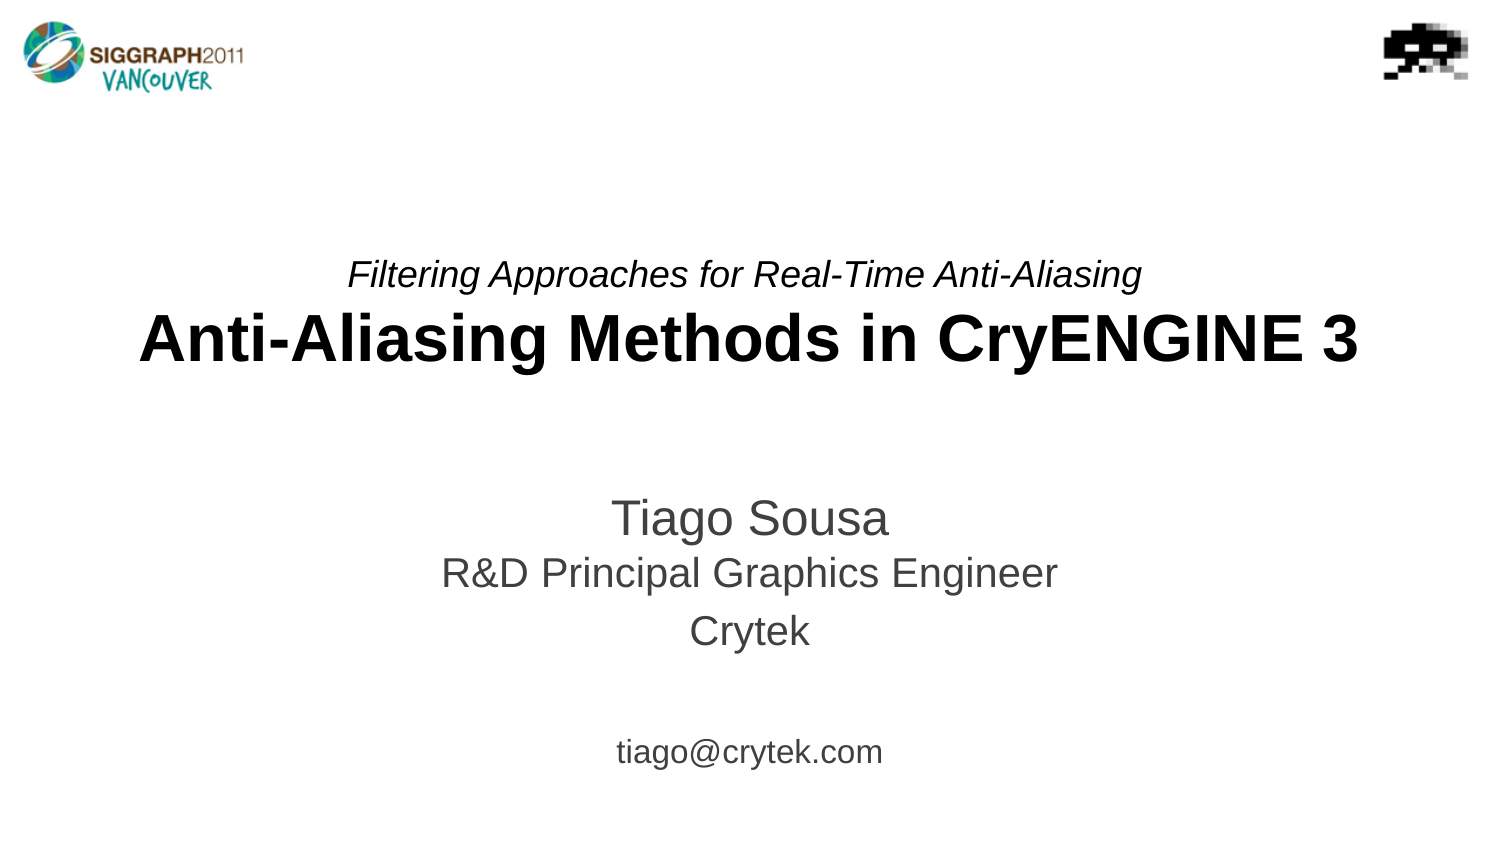

# Filtering Approaches for Real-Time Anti-Aliasing Anti-Aliasing Methods in CryENGINE 3
Tiago Sousa
R&D Principal Graphics Engineer
Crytek

tiago@crytek.com